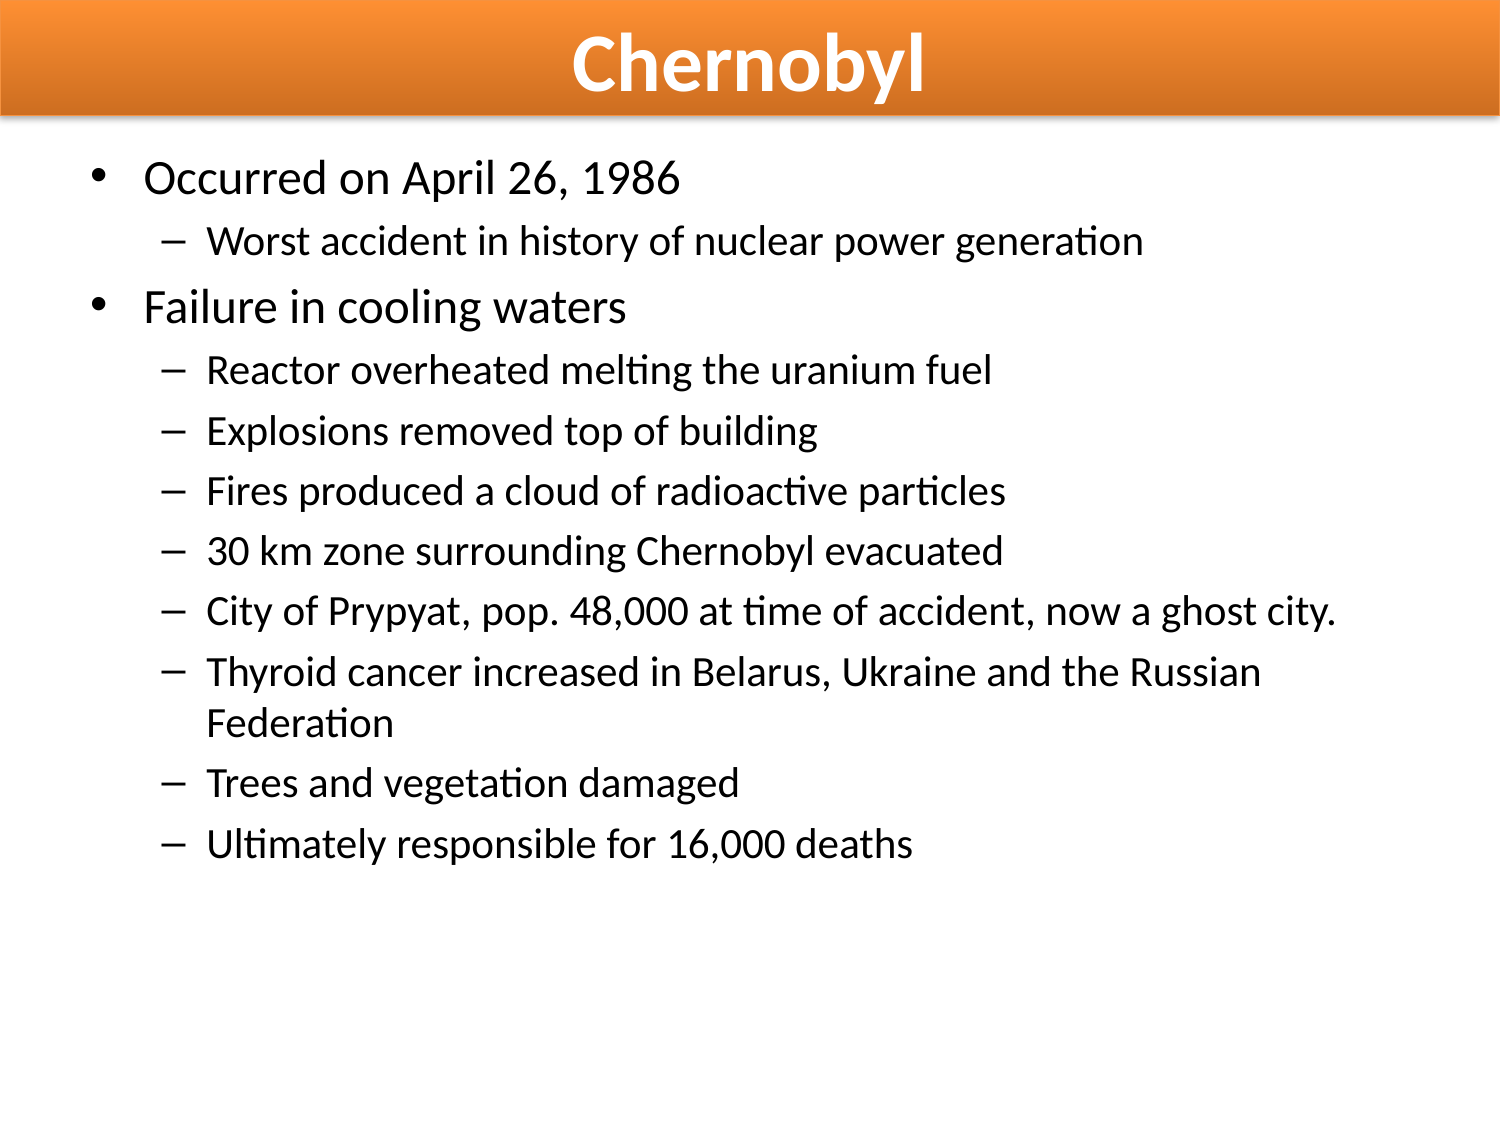

Chernobyl
Occurred on April 26, 1986
Worst accident in history of nuclear power generation
Failure in cooling waters
Reactor overheated melting the uranium fuel
Explosions removed top of building
Fires produced a cloud of radioactive particles
30 km zone surrounding Chernobyl evacuated
City of Prypyat, pop. 48,000 at time of accident, now a ghost city.
Thyroid cancer increased in Belarus, Ukraine and the Russian Federation
Trees and vegetation damaged
Ultimately responsible for 16,000 deaths